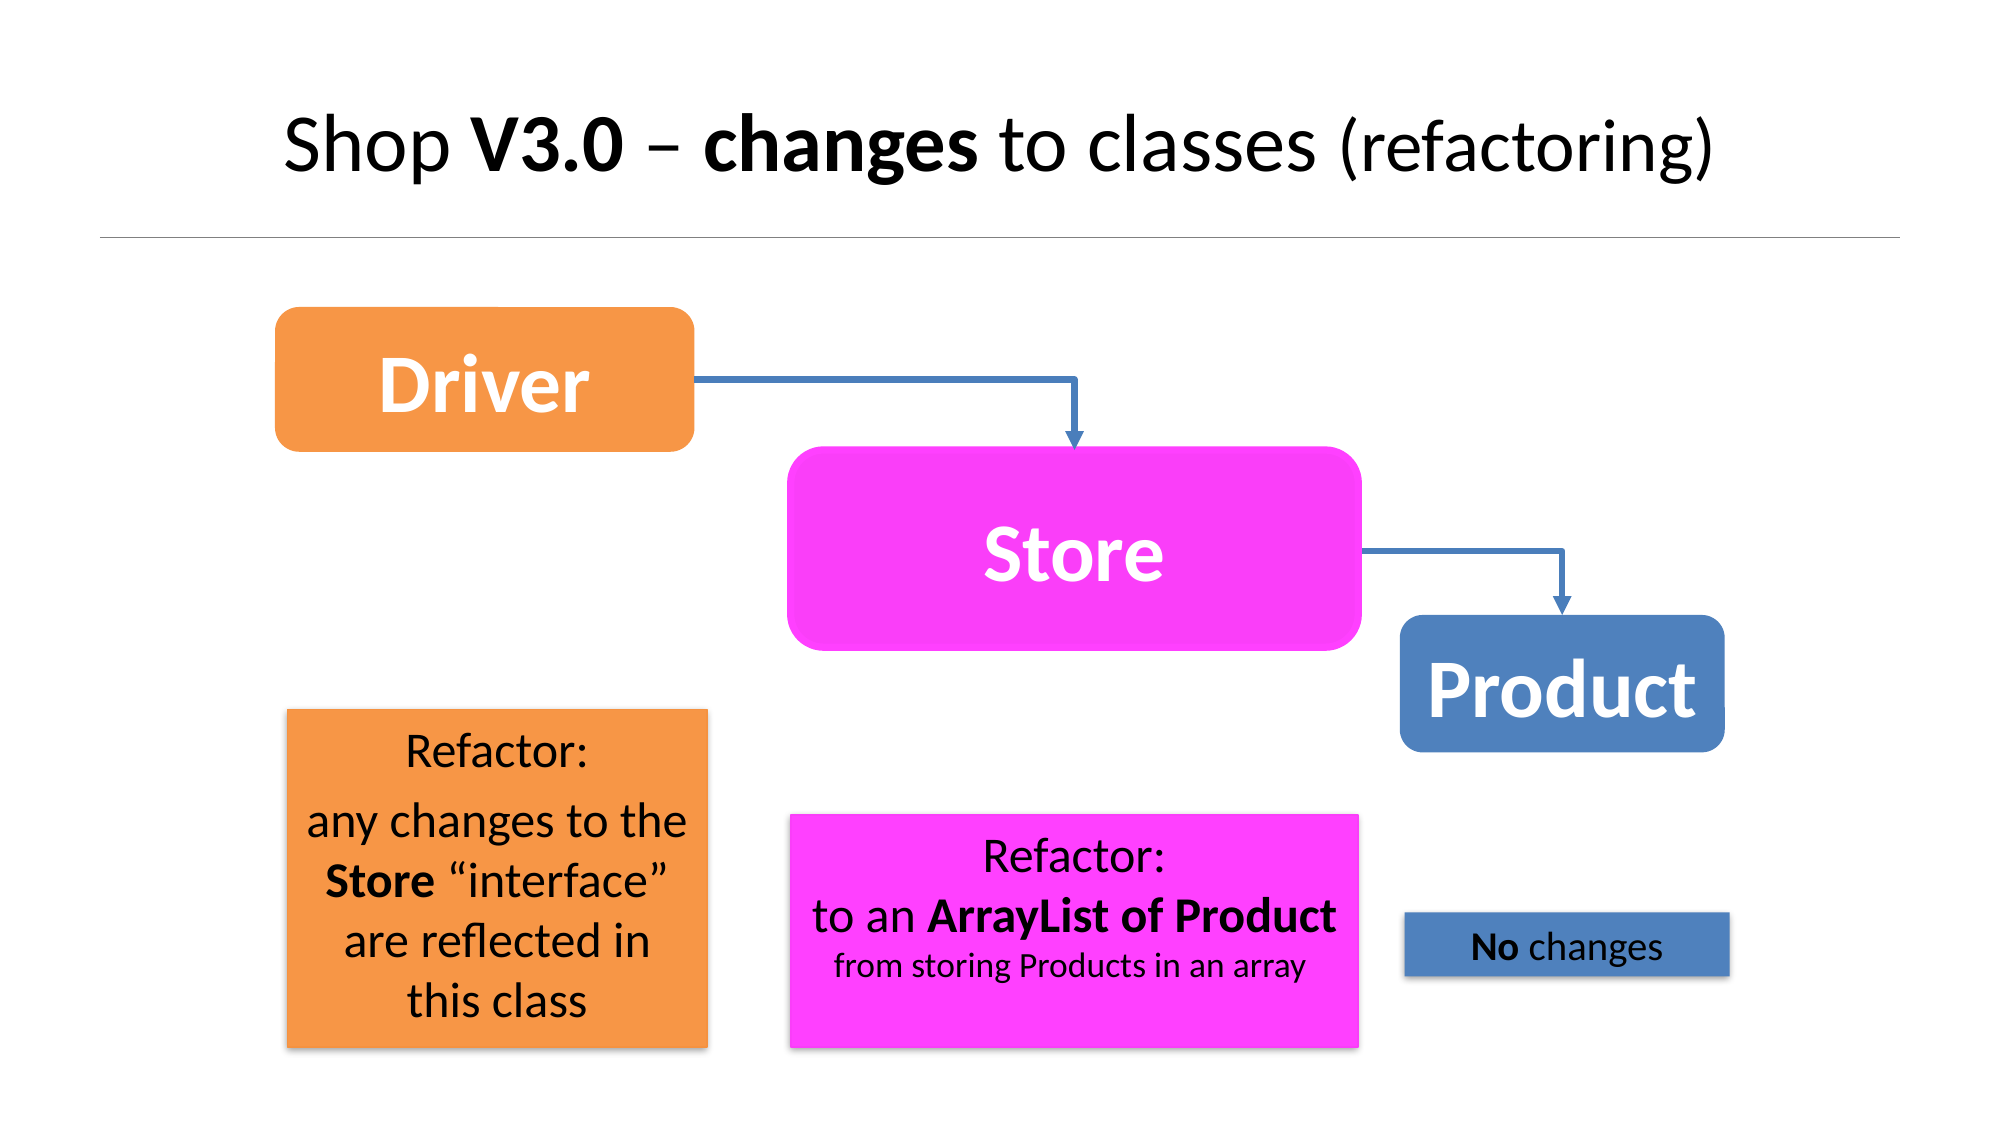

# Shop V3.0 – changes to classes (refactoring)
Driver
Store
Product
Refactor:
any changes to the Store “interface” are reflected in this class
Refactor:
to an ArrayList of Product
from storing Products in an array
No changes